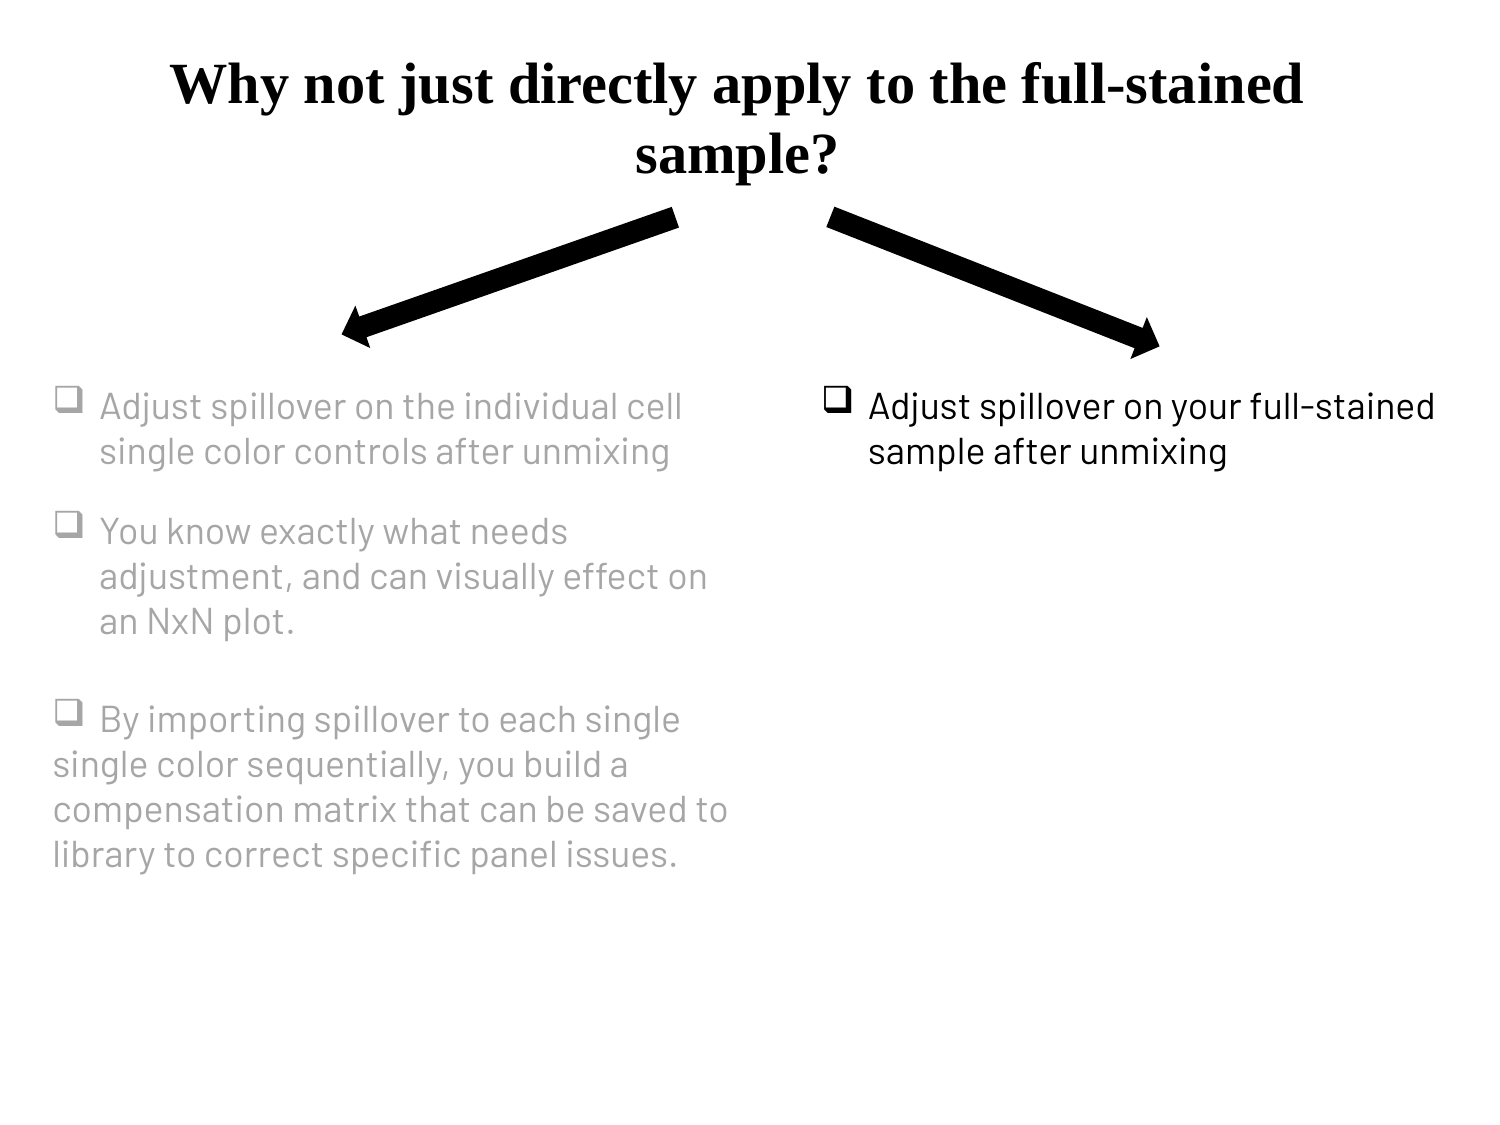

Why not just directly apply to the full-stained sample?

Adjust spillover on the individual cell single color controls after unmixing
Adjust spillover on your full-stained sample after unmixing
You know exactly what needs adjustment, and can visually effect on an NxN plot.
By importing spillover to each single
single color sequentially, you build a compensation matrix that can be saved to library to correct specific panel issues.